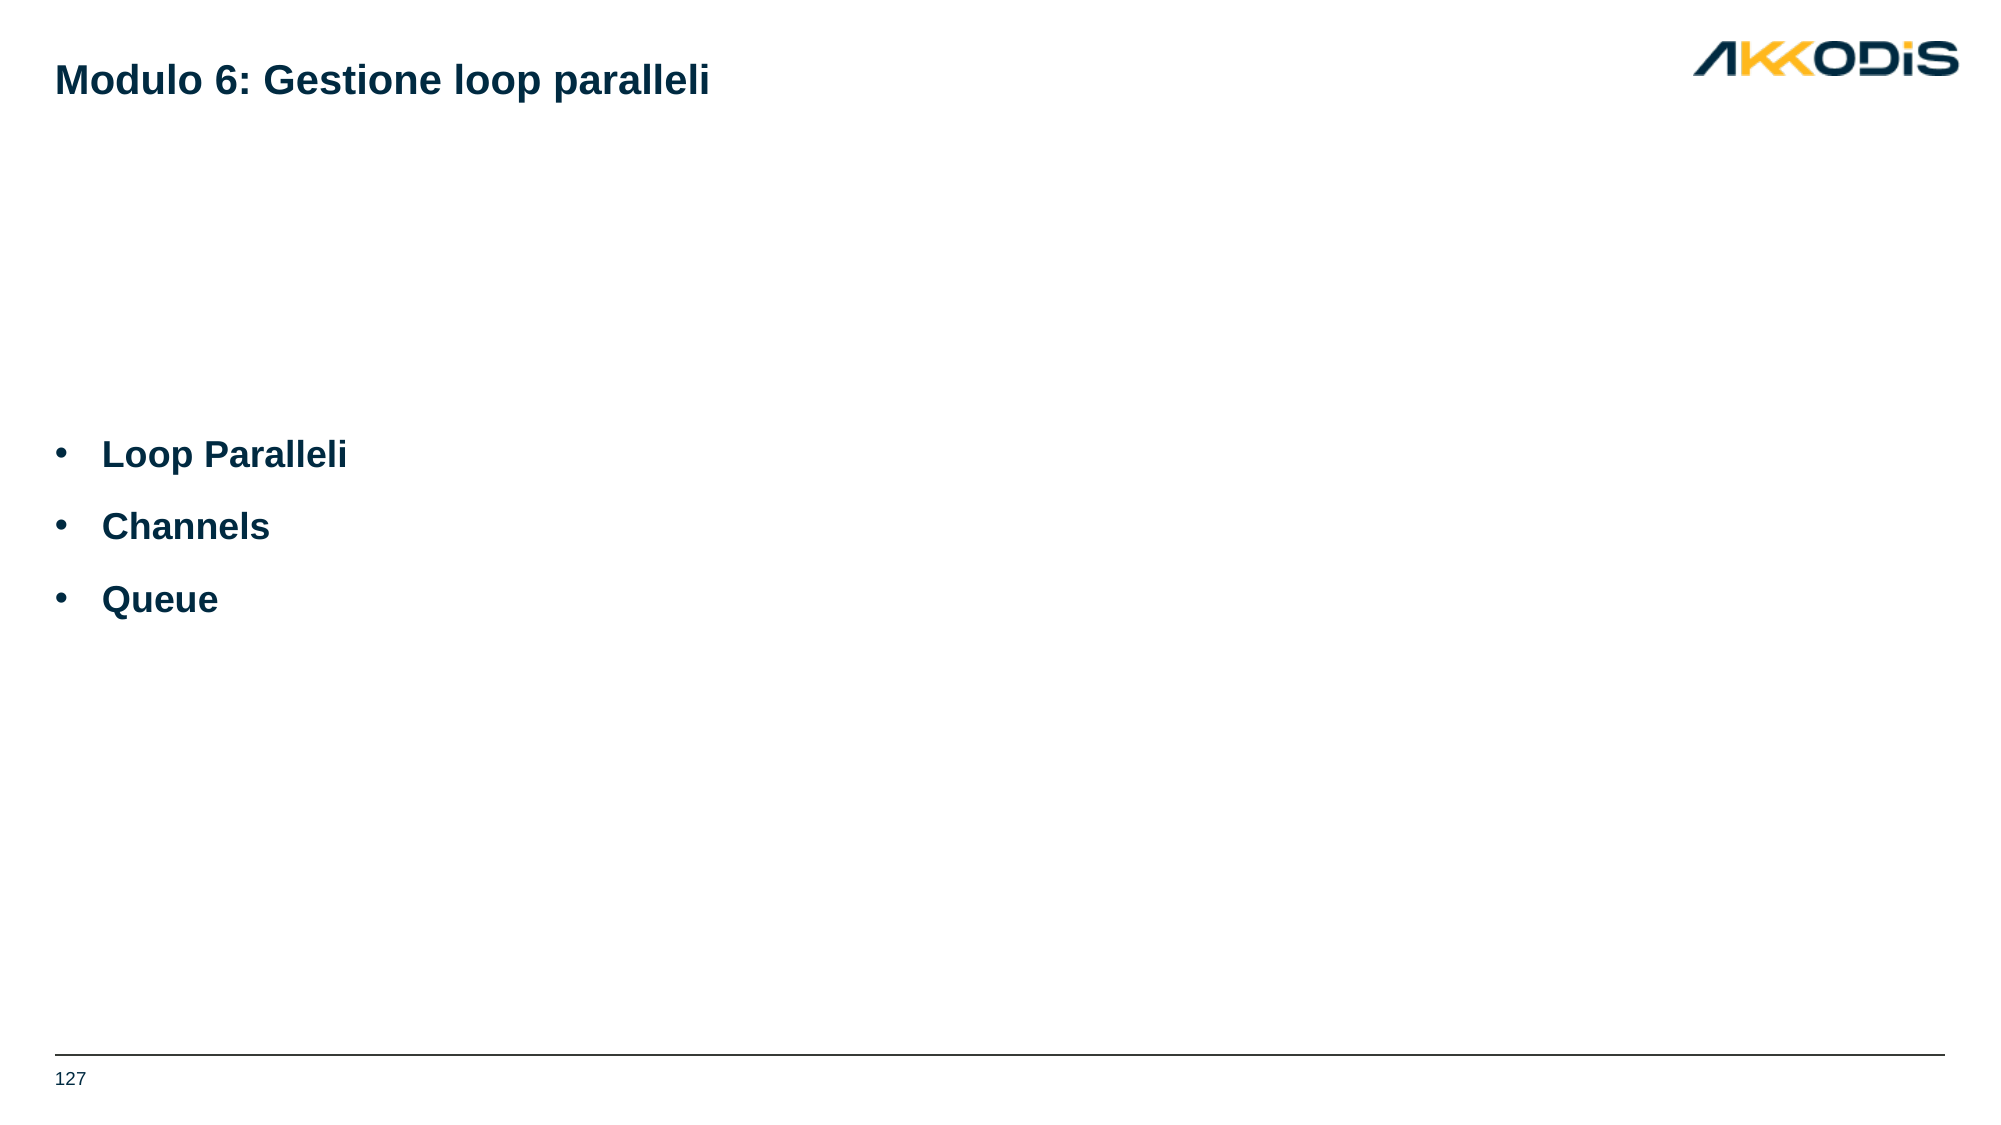

# Modulo 6: Gestione loop paralleli

Loop Paralleli
Channels
Queue
127